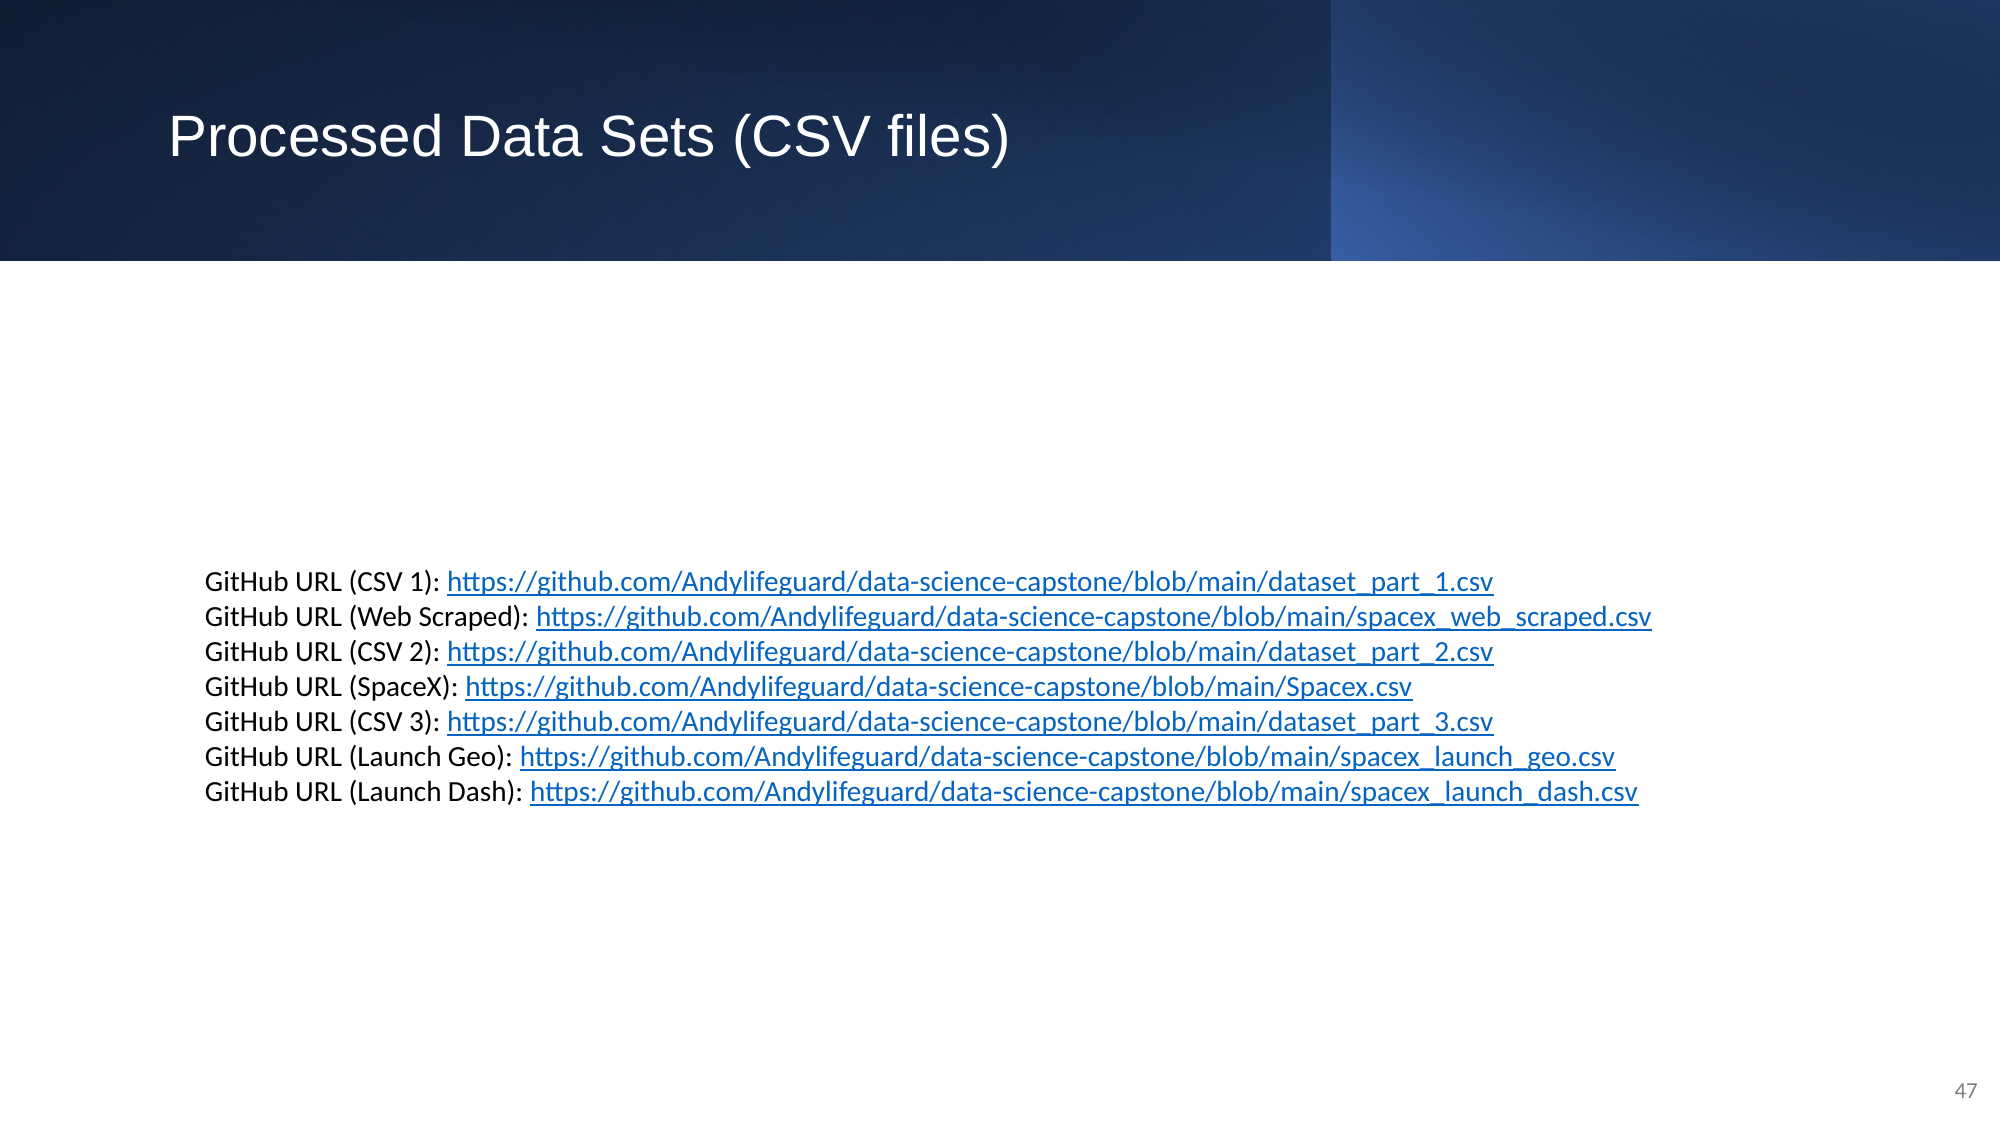

Processed Data Sets (CSV files)
GitHub URL (CSV 1): https://github.com/Andylifeguard/data-science-capstone/blob/main/dataset_part_1.csv
GitHub URL (Web Scraped): https://github.com/Andylifeguard/data-science-capstone/blob/main/spacex_web_scraped.csv
GitHub URL (CSV 2): https://github.com/Andylifeguard/data-science-capstone/blob/main/dataset_part_2.csv
GitHub URL (SpaceX): https://github.com/Andylifeguard/data-science-capstone/blob/main/Spacex.csv
GitHub URL (CSV 3): https://github.com/Andylifeguard/data-science-capstone/blob/main/dataset_part_3.csv
GitHub URL (Launch Geo): https://github.com/Andylifeguard/data-science-capstone/blob/main/spacex_launch_geo.csv
GitHub URL (Launch Dash): https://github.com/Andylifeguard/data-science-capstone/blob/main/spacex_launch_dash.csv
47